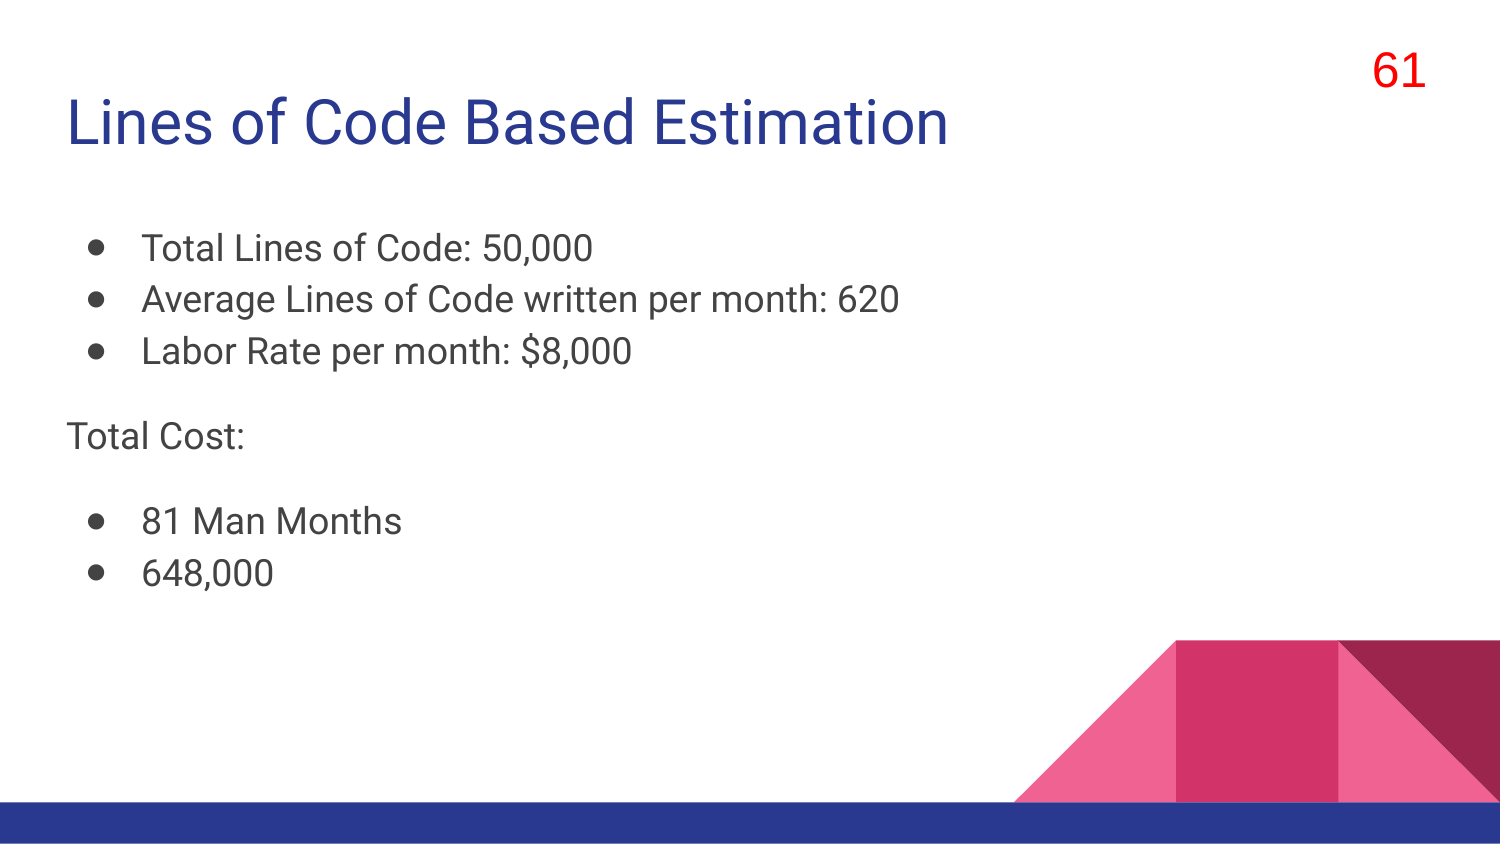

61
# Lines of Code Based Estimation
Total Lines of Code: 50,000
Average Lines of Code written per month: 620
Labor Rate per month: $8,000
Total Cost:
81 Man Months
648,000